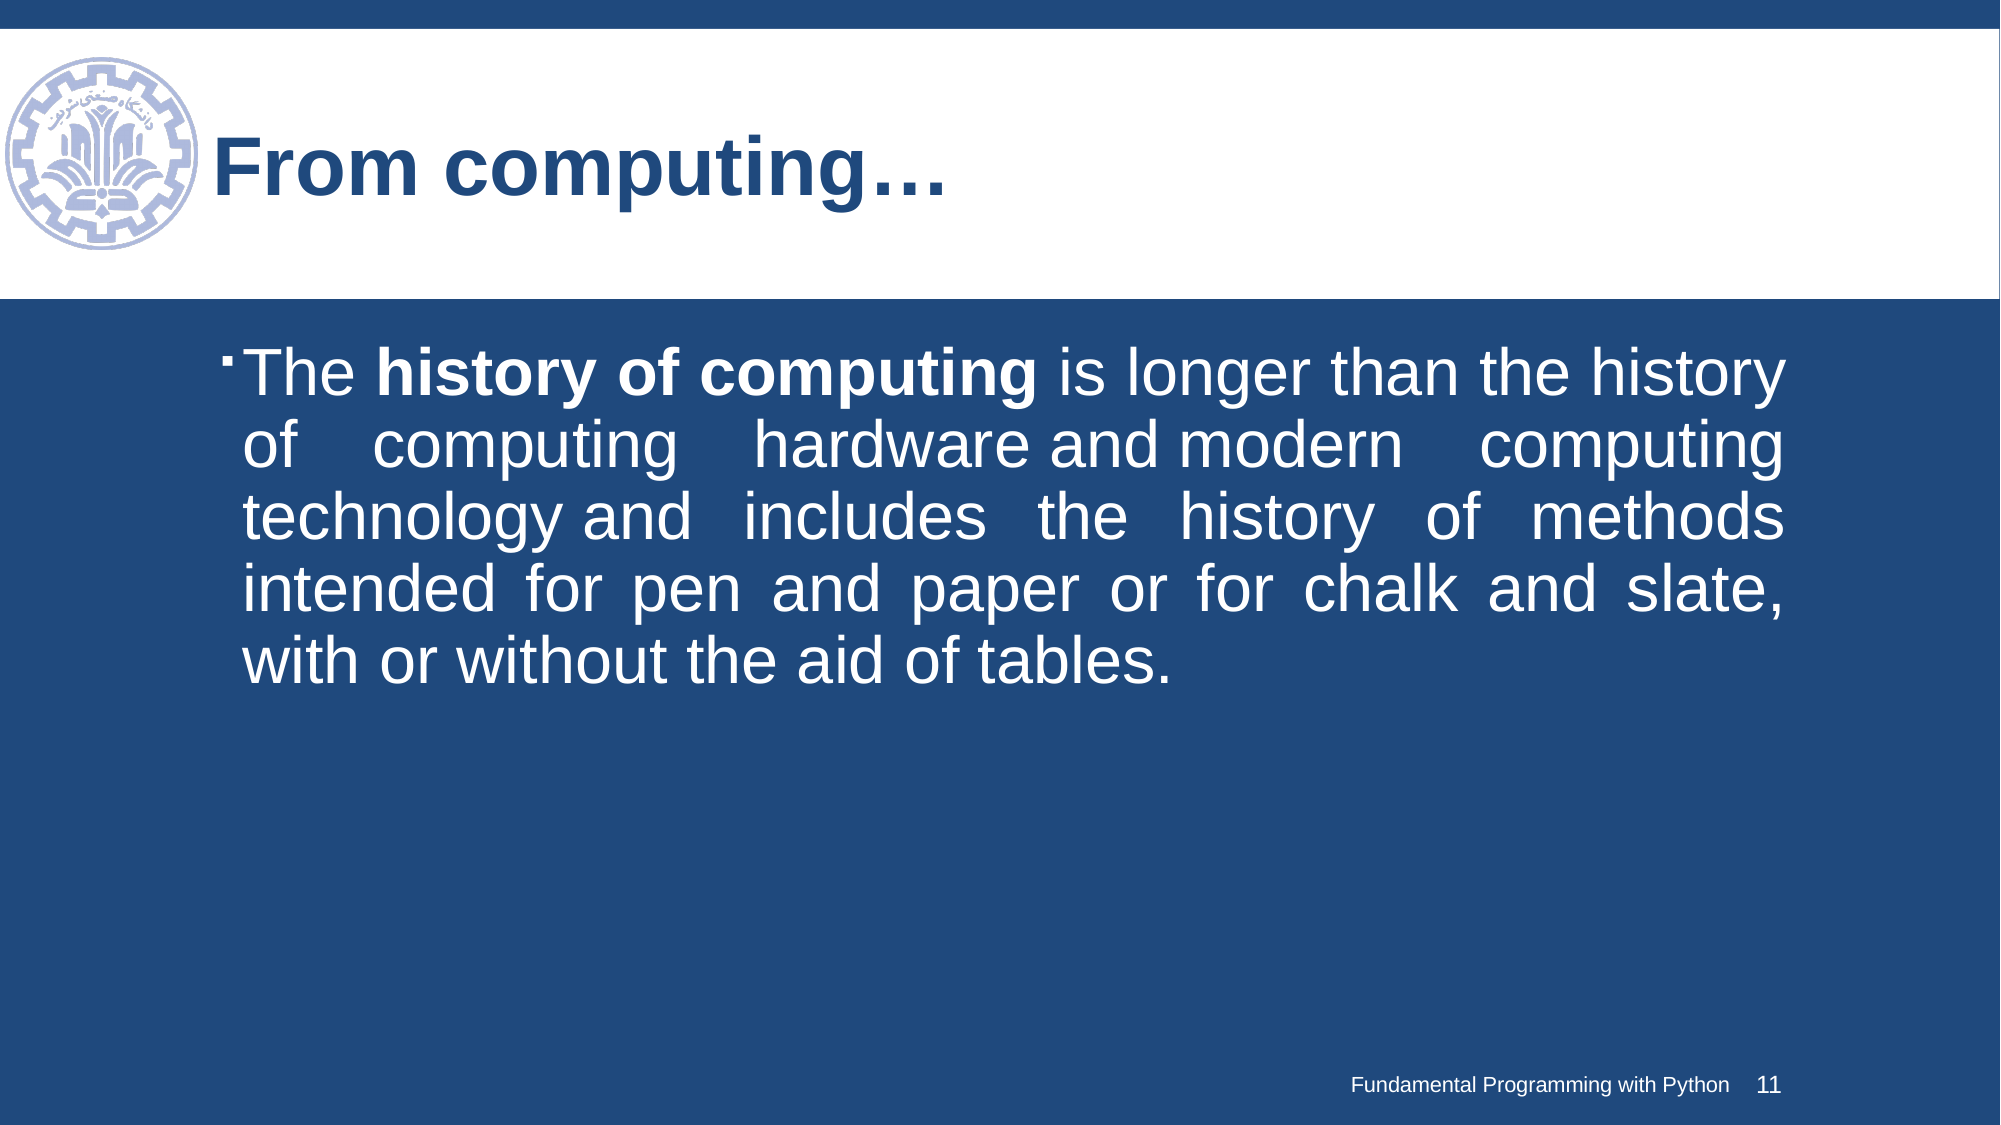

# From computing…
The history of computing is longer than the history of computing hardware and modern computing technology and includes the history of methods intended for pen and paper or for chalk and slate, with or without the aid of tables.
Fundamental Programming with Python
11